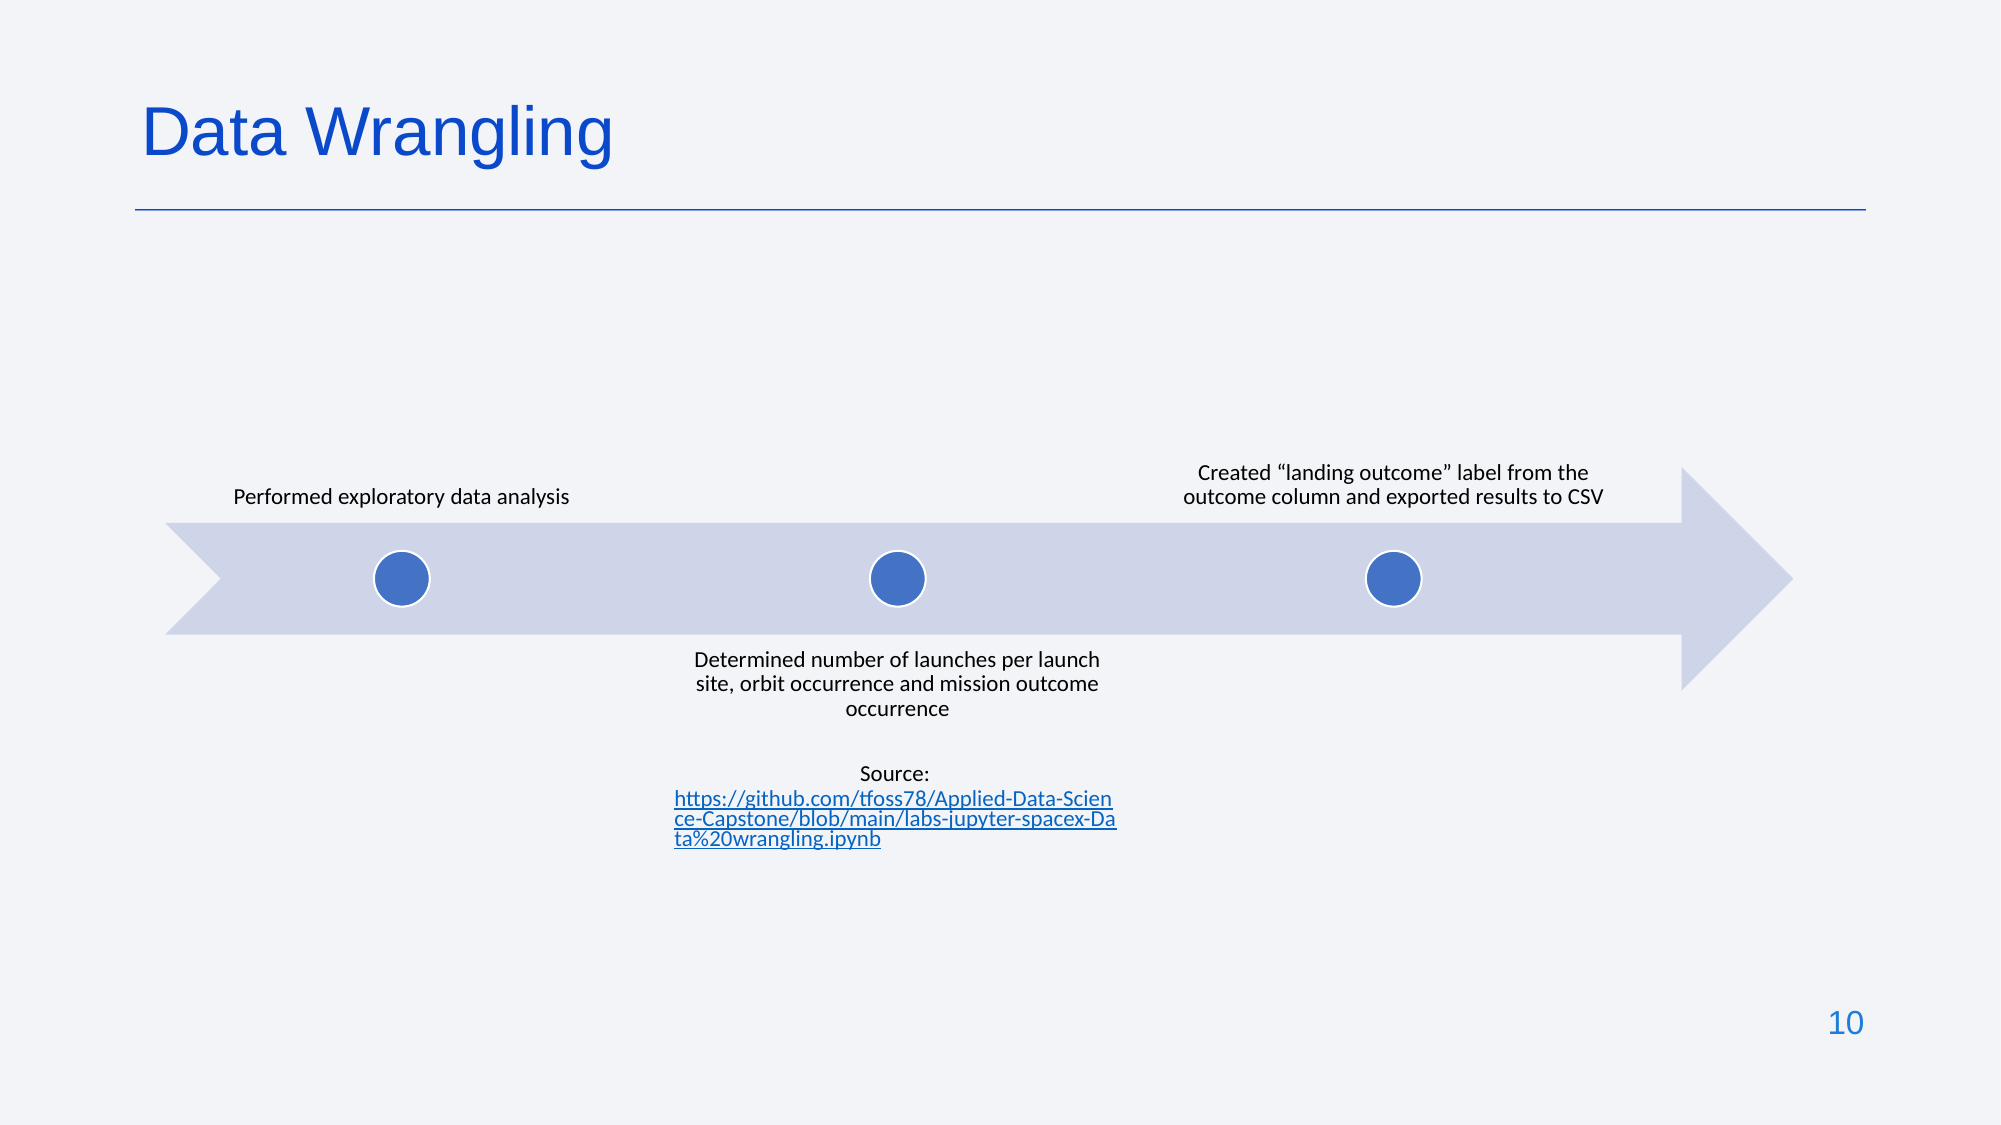

Data Wrangling
Performed exploratory data analysis
Determined number of launches per launch site, orbit occurrence and mission outcome occurrence

Source: https://github.com/tfoss78/Applied-Data-Science-Capstone/blob/main/labs-jupyter-spacex-Data%20wrangling.ipynb
Created “landing outcome” label from the outcome column and exported results to CSV
10